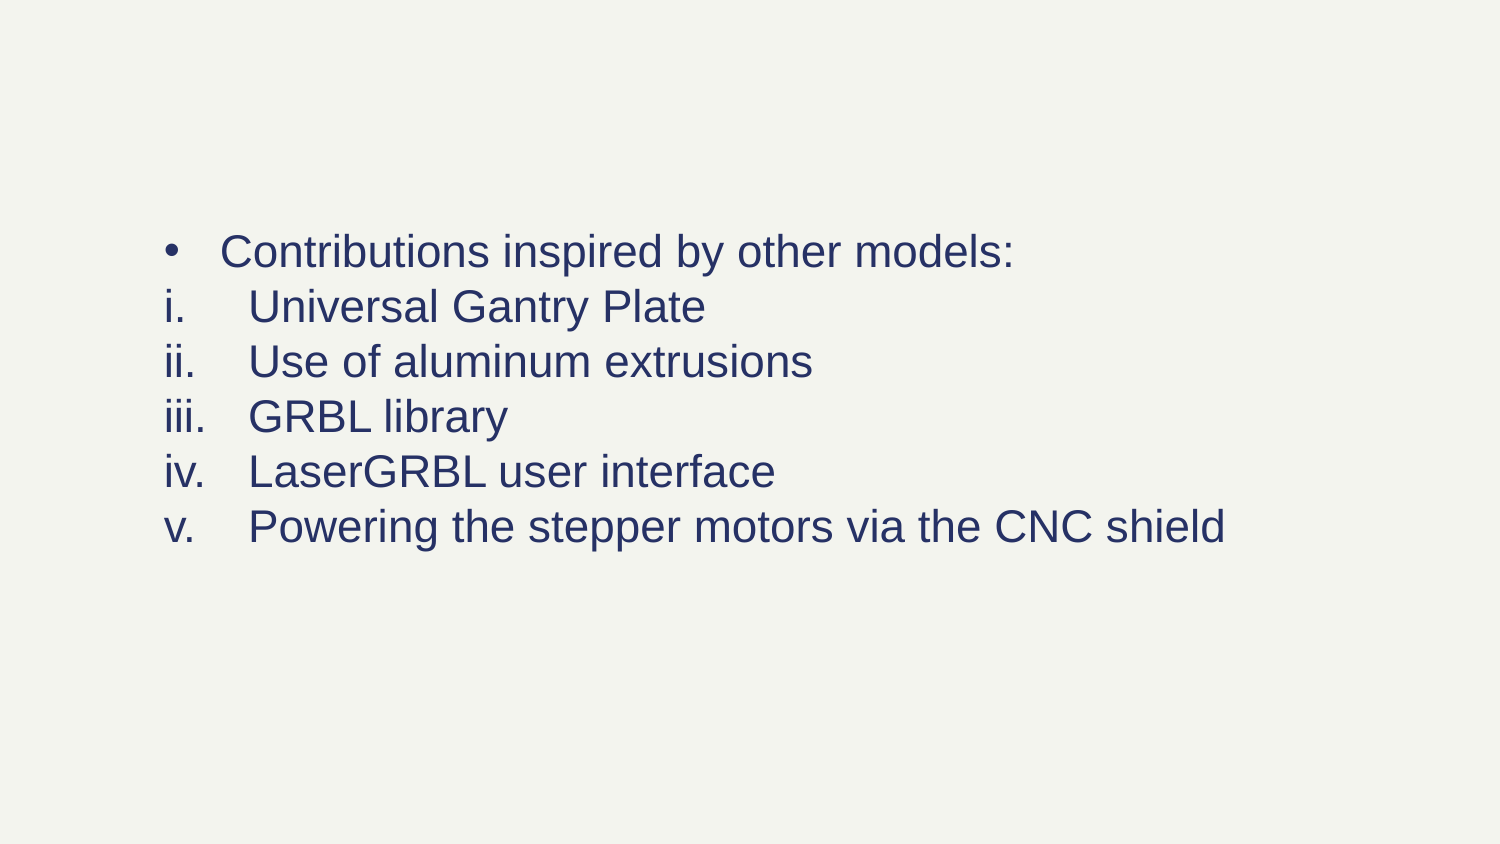

Contributions inspired by other models:
Universal Gantry Plate
Use of aluminum extrusions
GRBL library
LaserGRBL user interface
Powering the stepper motors via the CNC shield